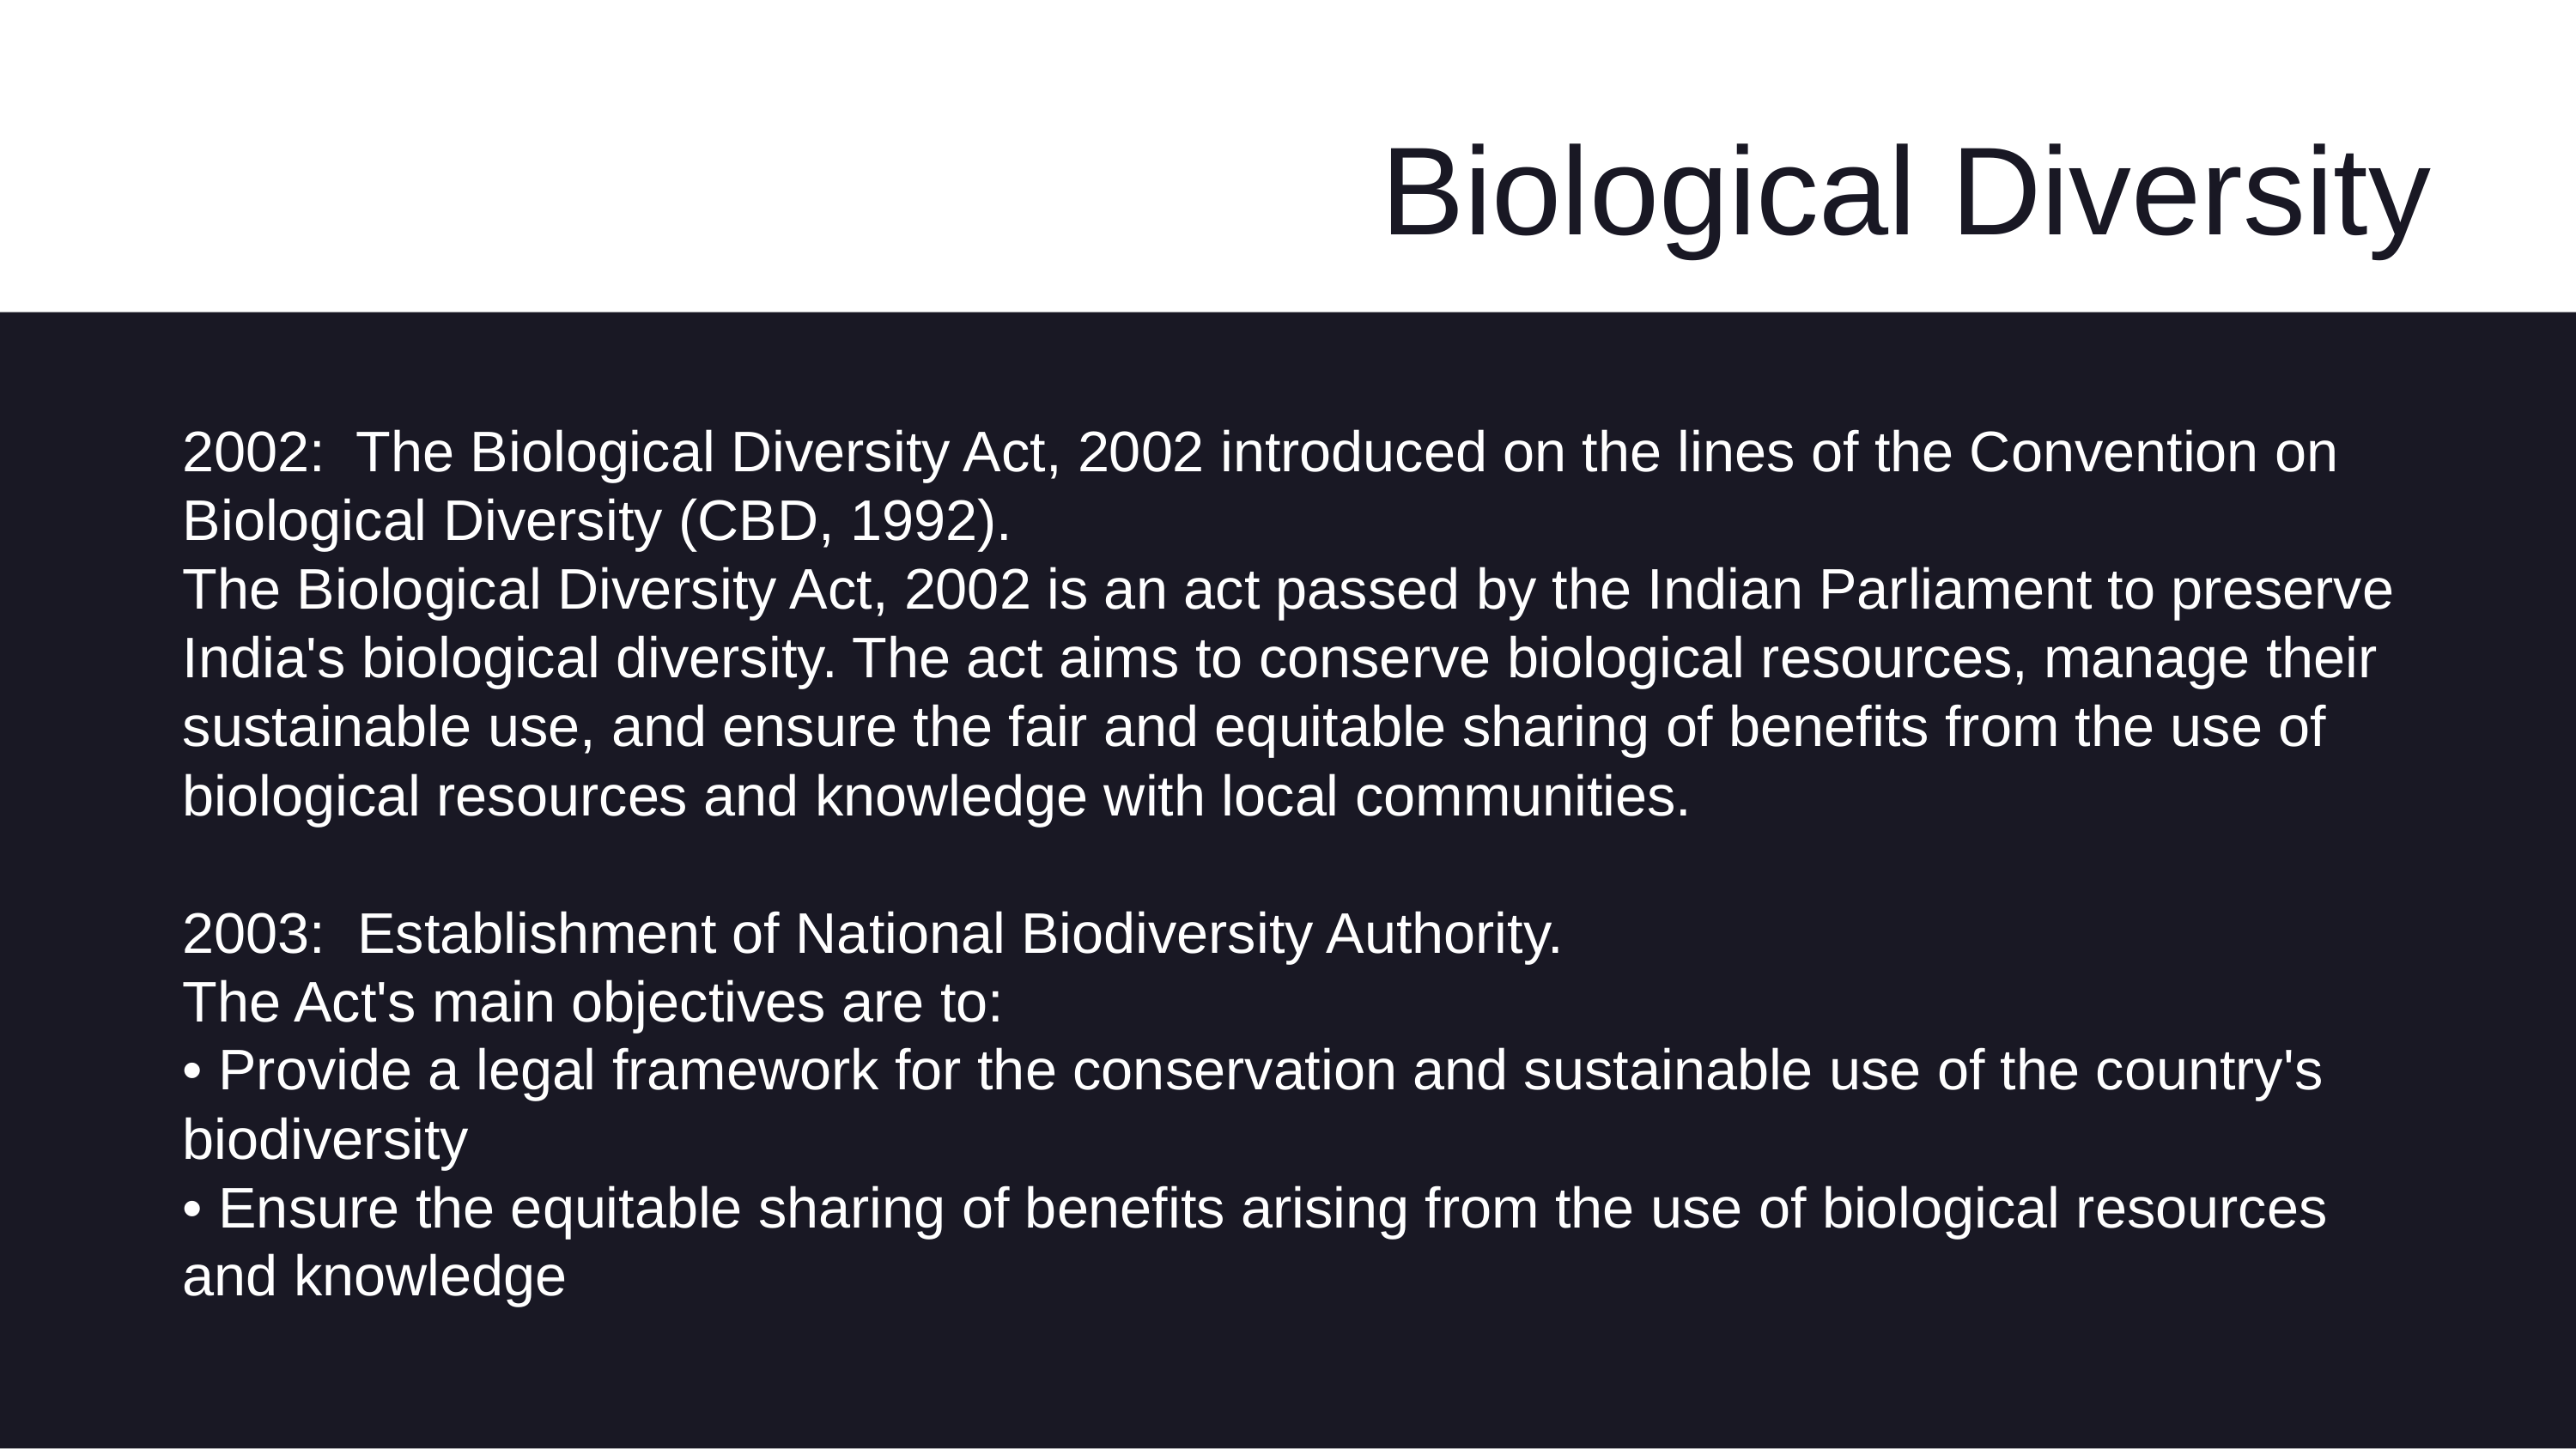

Biological Diversity

2002:  The Biological Diversity Act, 2002 introduced on the lines of the Convention on Biological Diversity (CBD, 1992).
The Biological Diversity Act, 2002 is an act passed by the Indian Parliament to preserve India's biological diversity. The act aims to conserve biological resources, manage their sustainable use, and ensure the fair and equitable sharing of benefits from the use of biological resources and knowledge with local communities.

2003:  Establishment of National Biodiversity Authority.
The Act's main objectives are to:
• Provide a legal framework for the conservation and sustainable use of the country's biodiversity
• Ensure the equitable sharing of benefits arising from the use of biological resources and knowledge